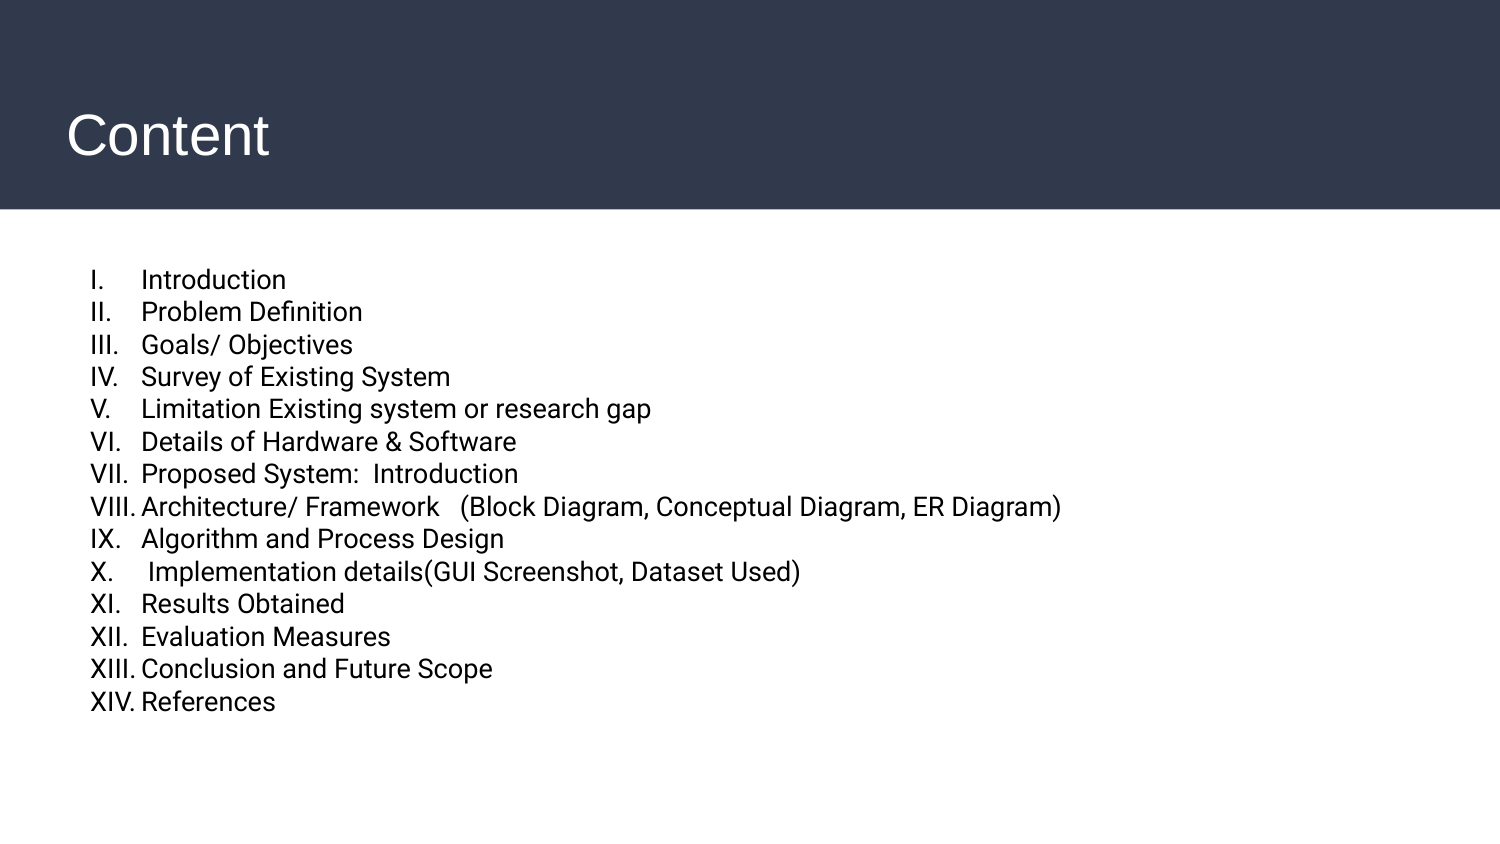

# Content
Introduction
Problem Definition
Goals/ Objectives
Survey of Existing System
Limitation Existing system or research gap
Details of Hardware & Software
Proposed System:  Introduction
Architecture/ Framework   (Block Diagram, Conceptual Diagram, ER Diagram)
Algorithm and Process Design
 Implementation details(GUI Screenshot, Dataset Used)
Results Obtained
Evaluation Measures
Conclusion and Future Scope
References